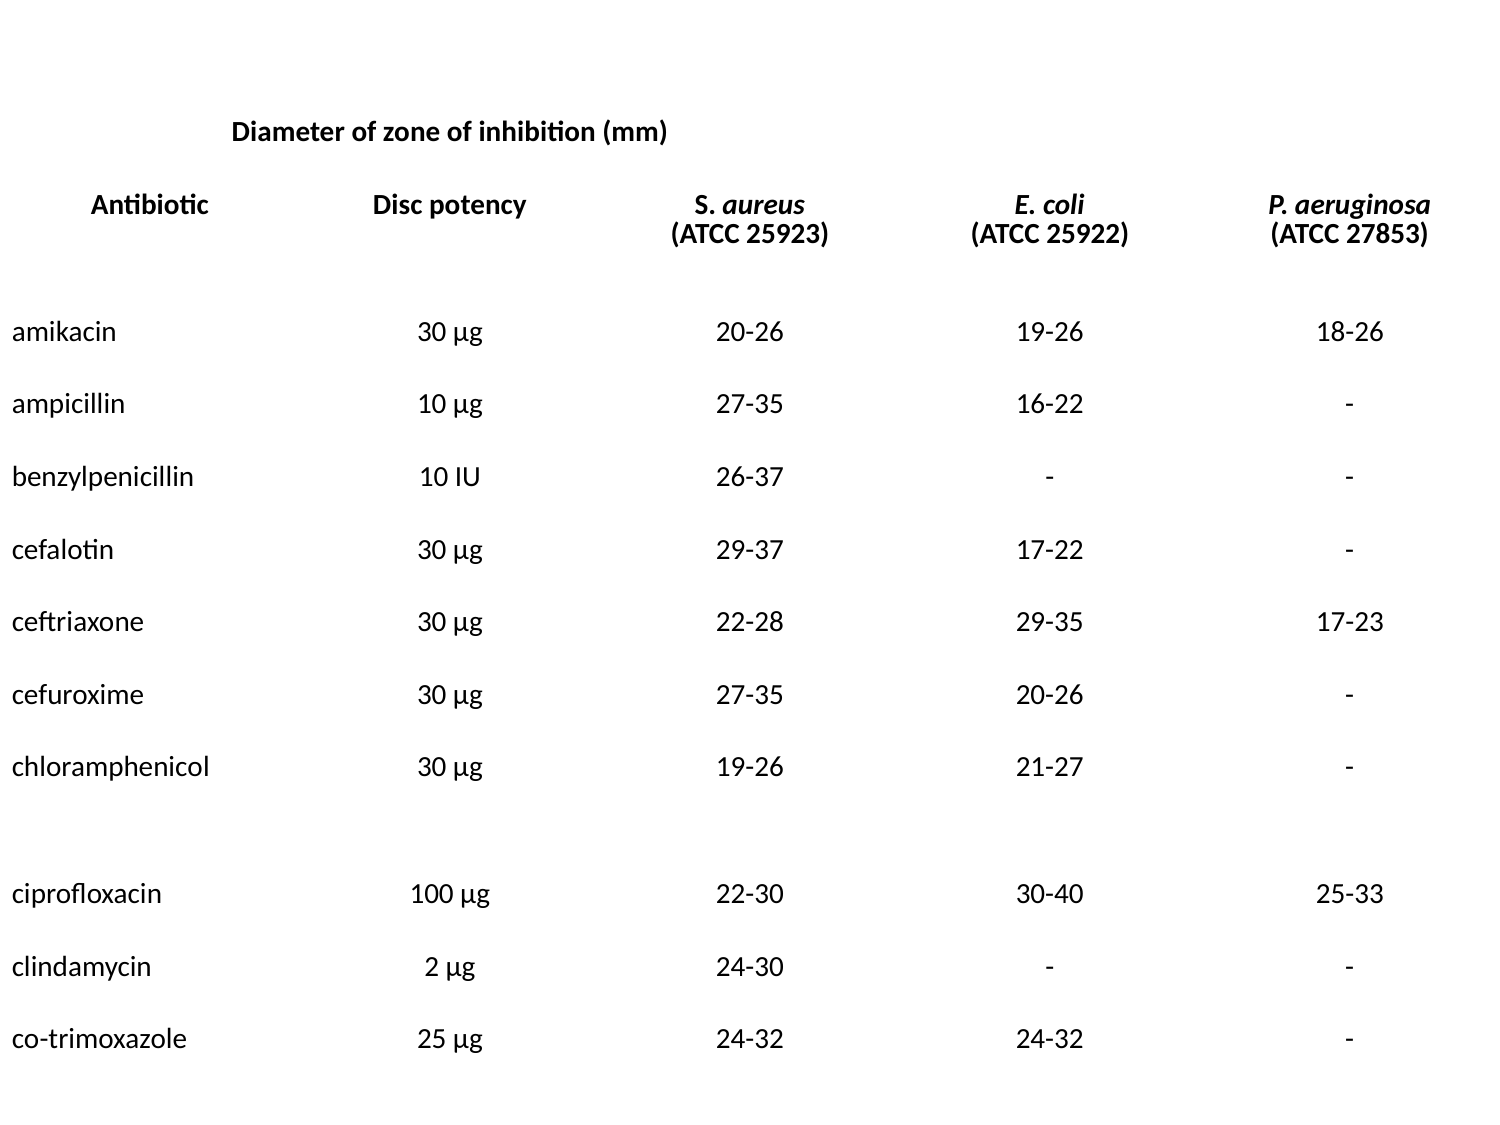

|  |  |  |  |  |
| --- | --- | --- | --- | --- |
|  |  |  |  |  |
| Diameter of zone of inhibition (mm) |  |  |  |  |
| Antibiotic | Disc potency | S. aureus (ATCC 25923) | E. coli (ATCC 25922) | P. aeruginosa (ATCC 27853) |
| amikacin | 30 μg | 20-26 | 19-26 | 18-26 |
| ampicillin | 10 μg | 27-35 | 16-22 | - |
| benzylpenicillin | 10 IU | 26-37 | - | - |
| cefalotin | 30 μg | 29-37 | 17-22 | - |
| ceftriaxone | 30 μg | 22-28 | 29-35 | 17-23 |
| cefuroxime | 30 μg | 27-35 | 20-26 | - |
| chloramphenicol | 30 μg | 19-26 | 21-27 | - |
| ciprofloxacin | 100 μg | 22-30 | 30-40 | 25-33 |
| clindamycin | 2 μg | 24-30 | - | - |
| co-trimoxazole | 25 μg | 24-32 | 24-32 | - |
#